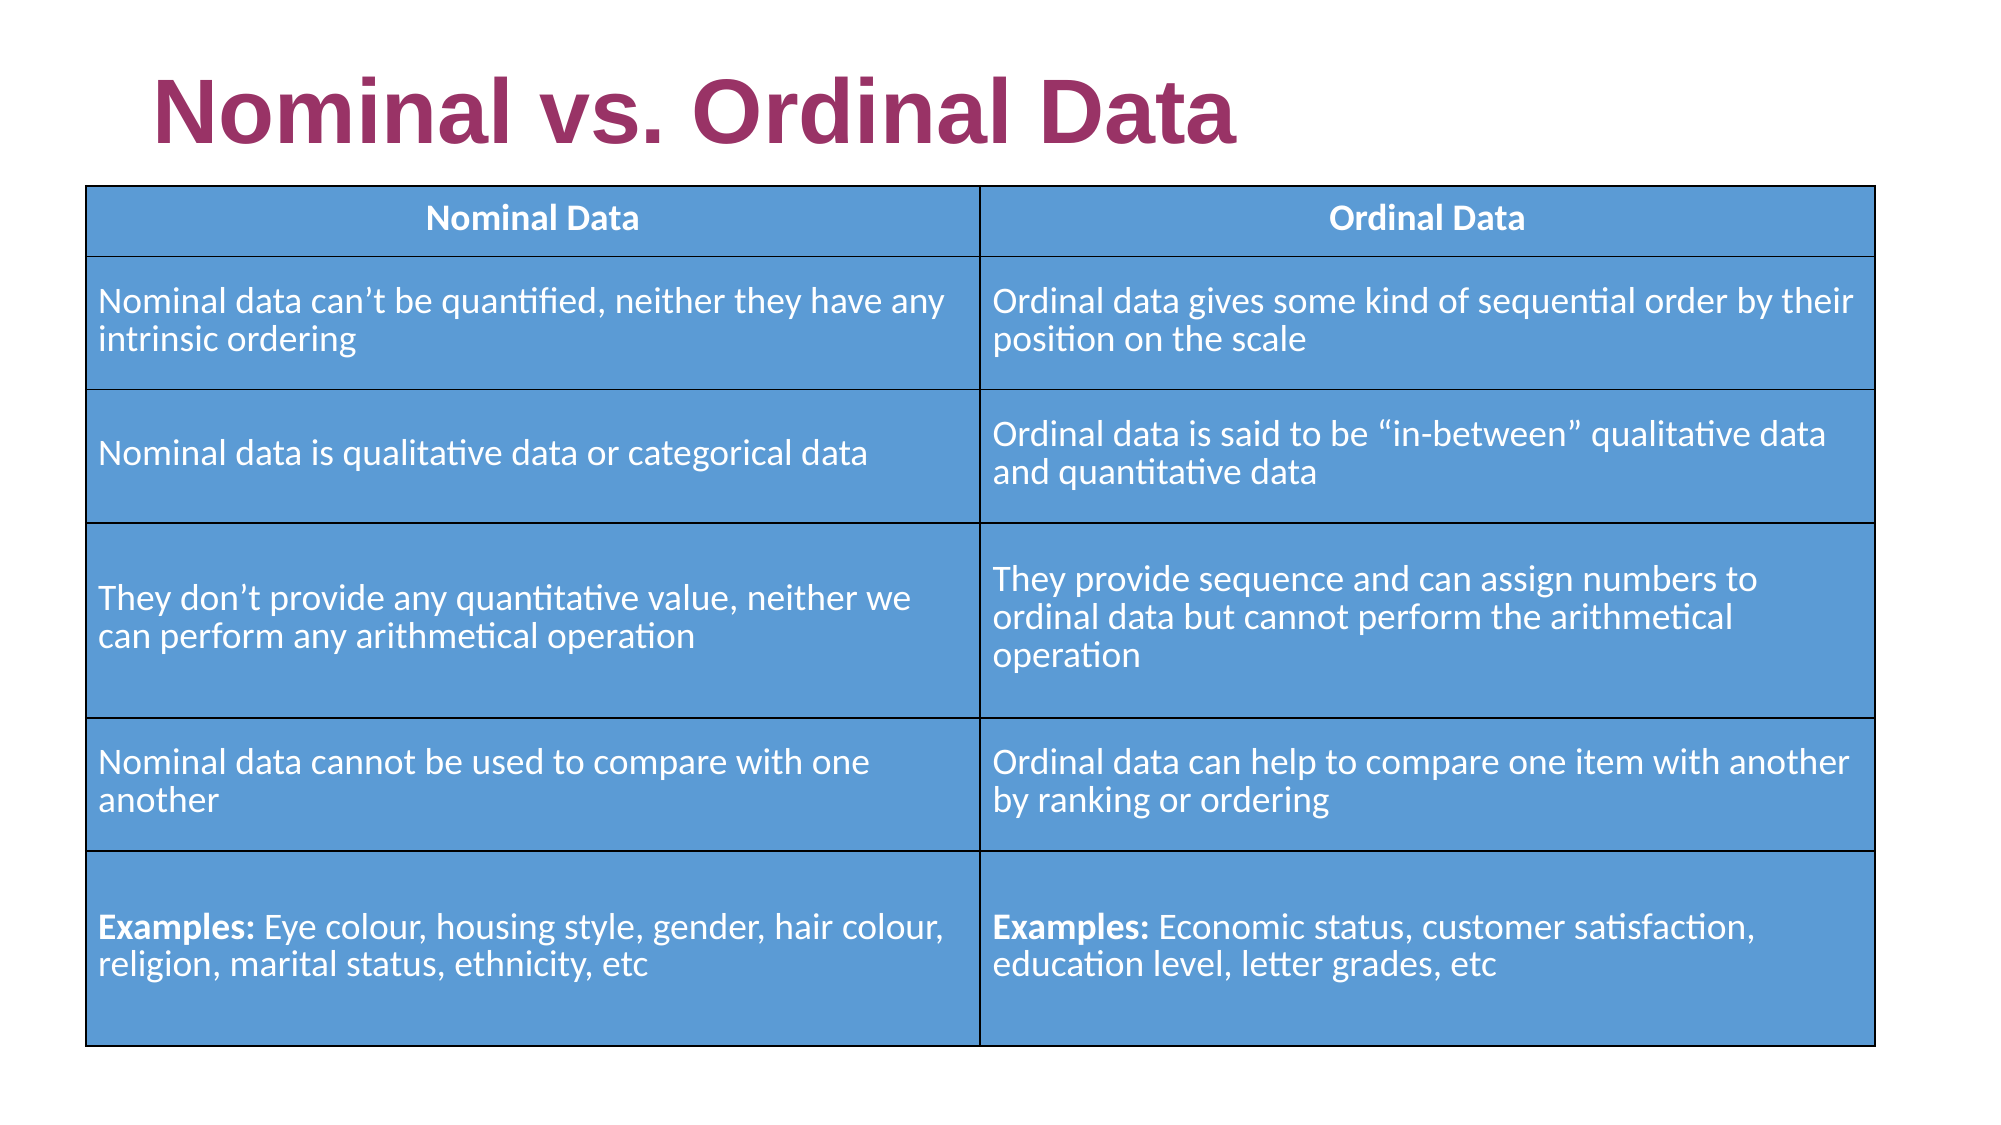

# Nominal vs. Ordinal Data
| Nominal Data | Ordinal Data |
| --- | --- |
| Nominal data can’t be quantified, neither they have any intrinsic ordering | Ordinal data gives some kind of sequential order by their position on the scale |
| Nominal data is qualitative data or categorical data | Ordinal data is said to be “in-between” qualitative data and quantitative data |
| They don’t provide any quantitative value, neither we can perform any arithmetical operation | They provide sequence and can assign numbers to ordinal data but cannot perform the arithmetical operation |
| Nominal data cannot be used to compare with one another | Ordinal data can help to compare one item with another by ranking or ordering |
| Examples: Eye colour, housing style, gender, hair colour, religion, marital status, ethnicity, etc | Examples: Economic status, customer satisfaction, education level, letter grades, etc |